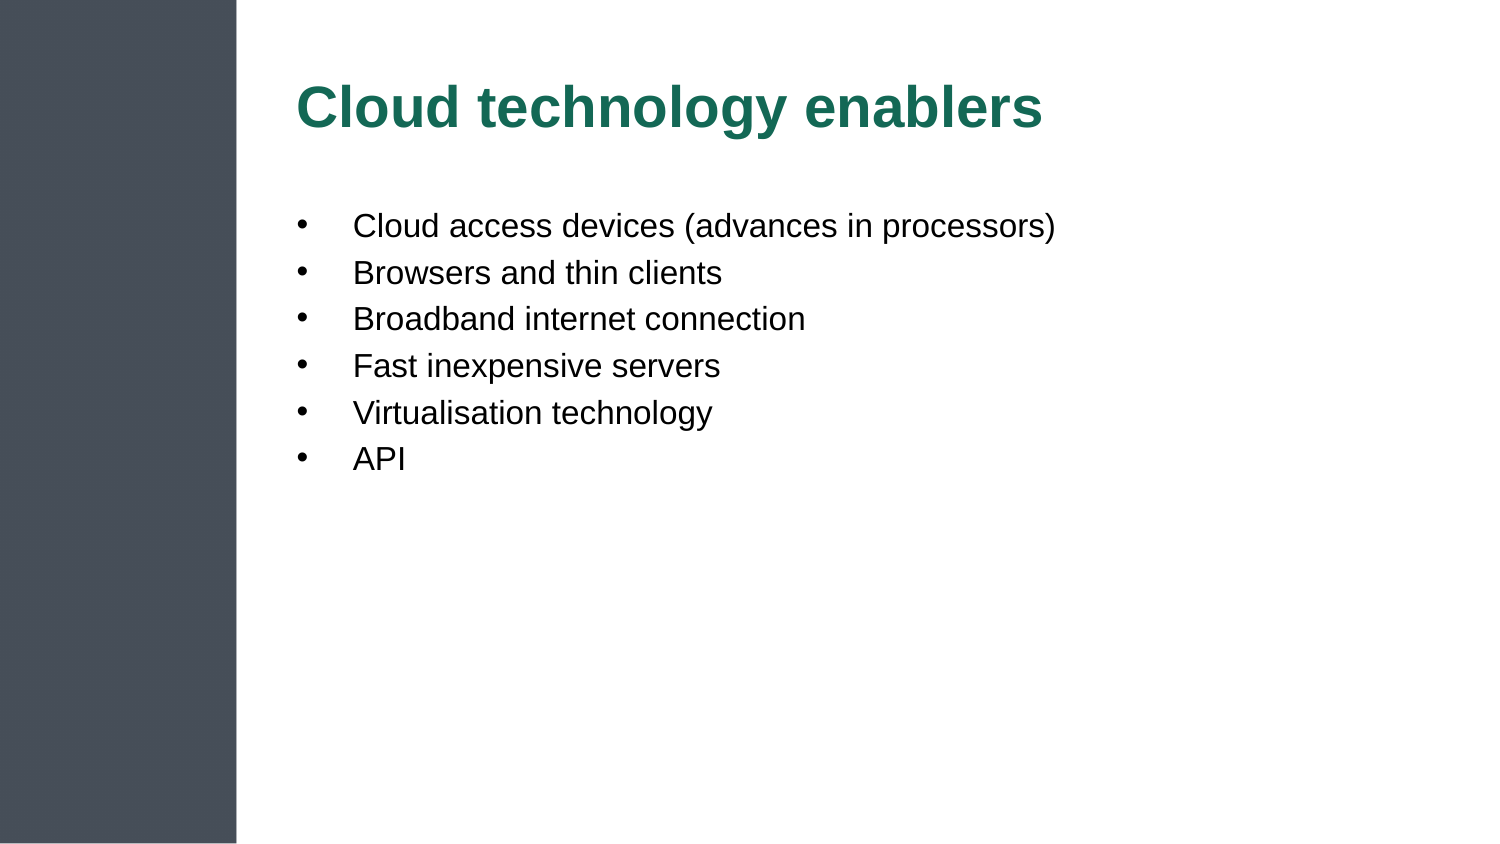

# Cloud technology enablers
Cloud access devices (advances in processors)
Browsers and thin clients
Broadband internet connection
Fast inexpensive servers
Virtualisation technology
API